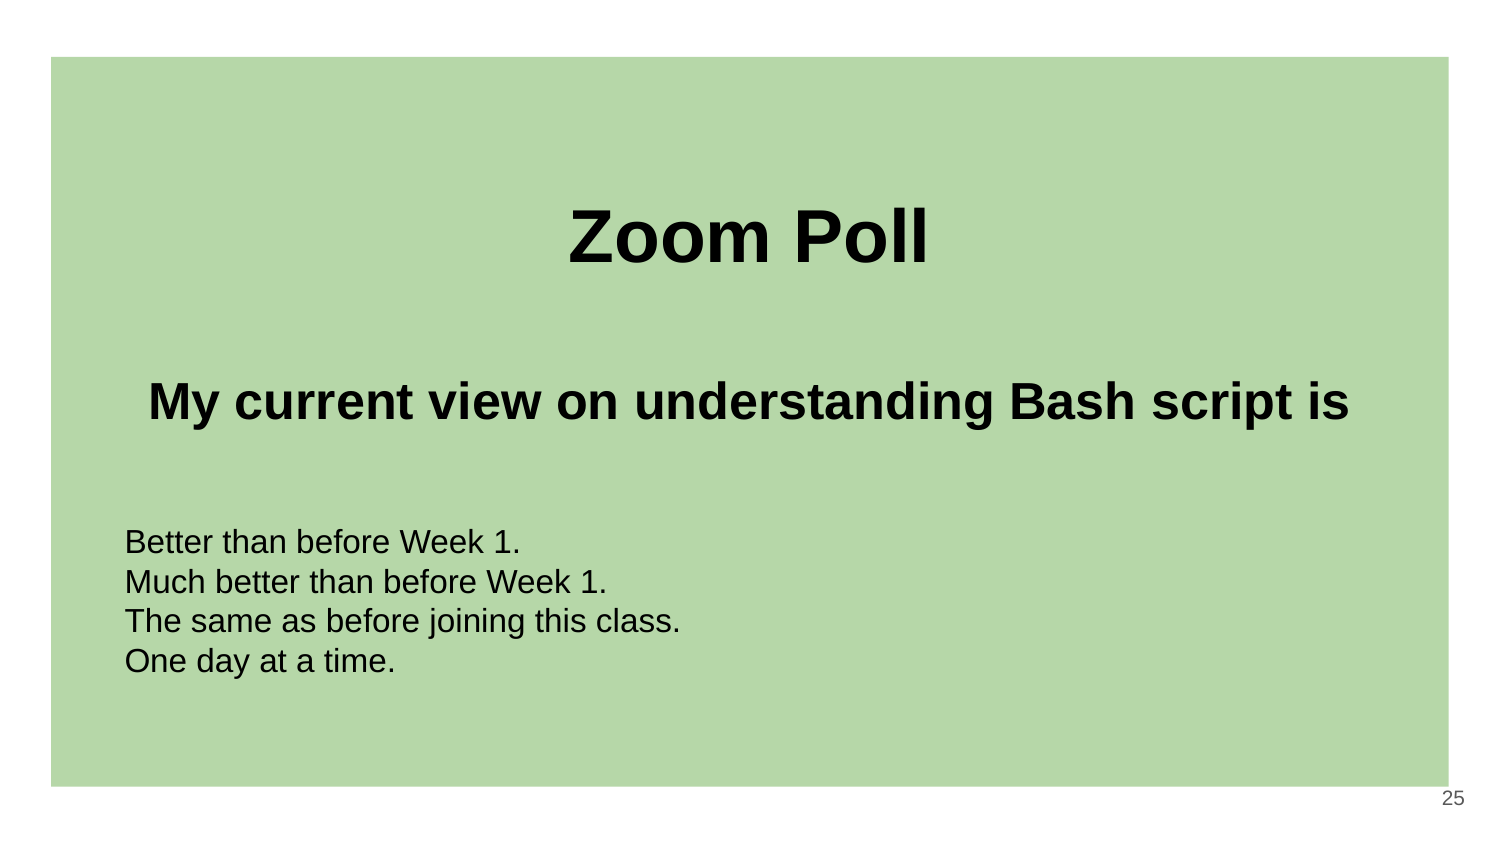

# Zoom Poll

My current view on understanding Bash script is

Better than before Week 1.
Much better than before Week 1.
The same as before joining this class.
One day at a time.

25